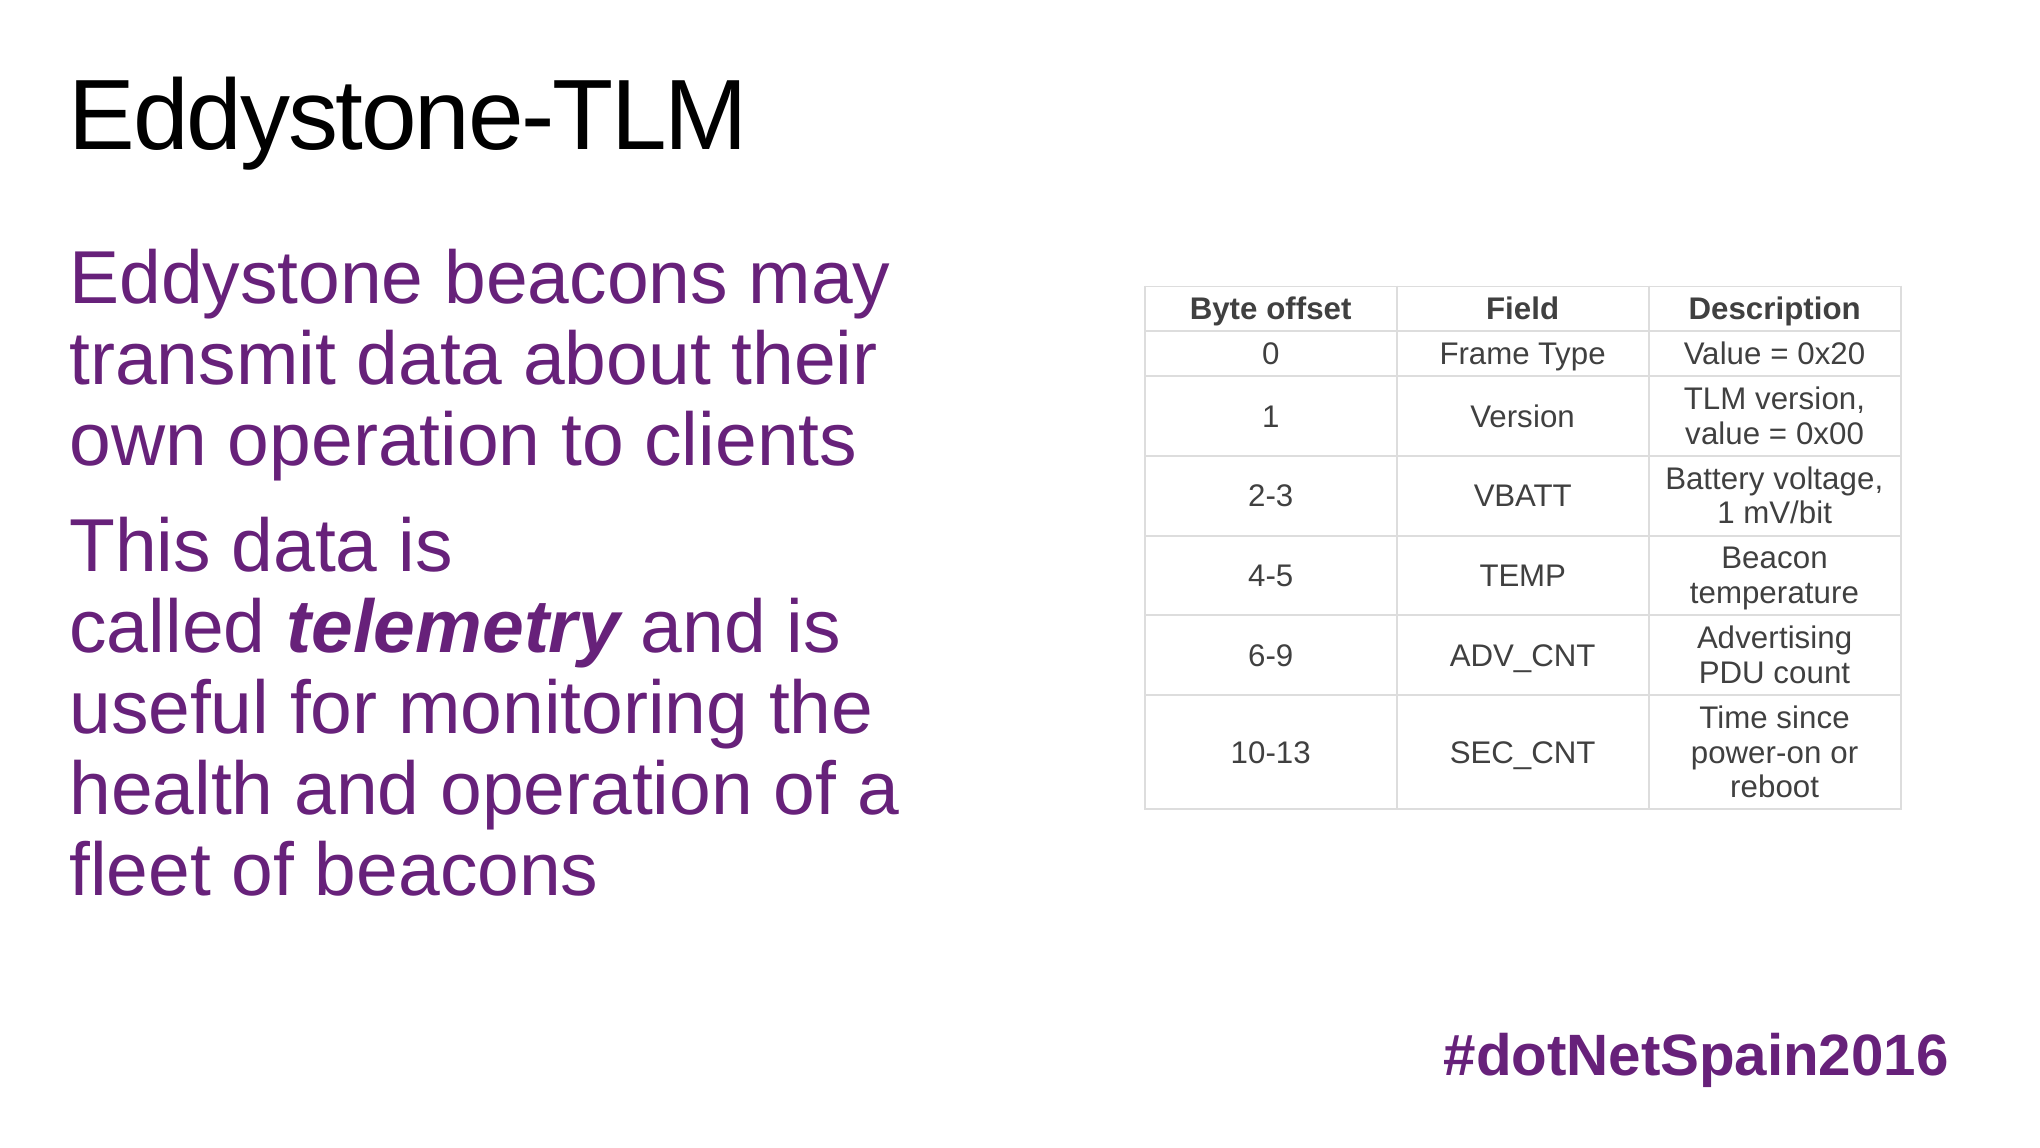

# Eddystone-TLM
Eddystone beacons may transmit data about their own operation to clients
This data is called telemetry and is useful for monitoring the health and operation of a fleet of beacons
| Byte offset | Field | Description |
| --- | --- | --- |
| 0 | Frame Type | Value = 0x20 |
| 1 | Version | TLM version, value = 0x00 |
| 2-3 | VBATT | Battery voltage, 1 mV/bit |
| 4-5 | TEMP | Beacon temperature |
| 6-9 | ADV\_CNT | Advertising PDU count |
| 10-13 | SEC\_CNT | Time since power-on or reboot |